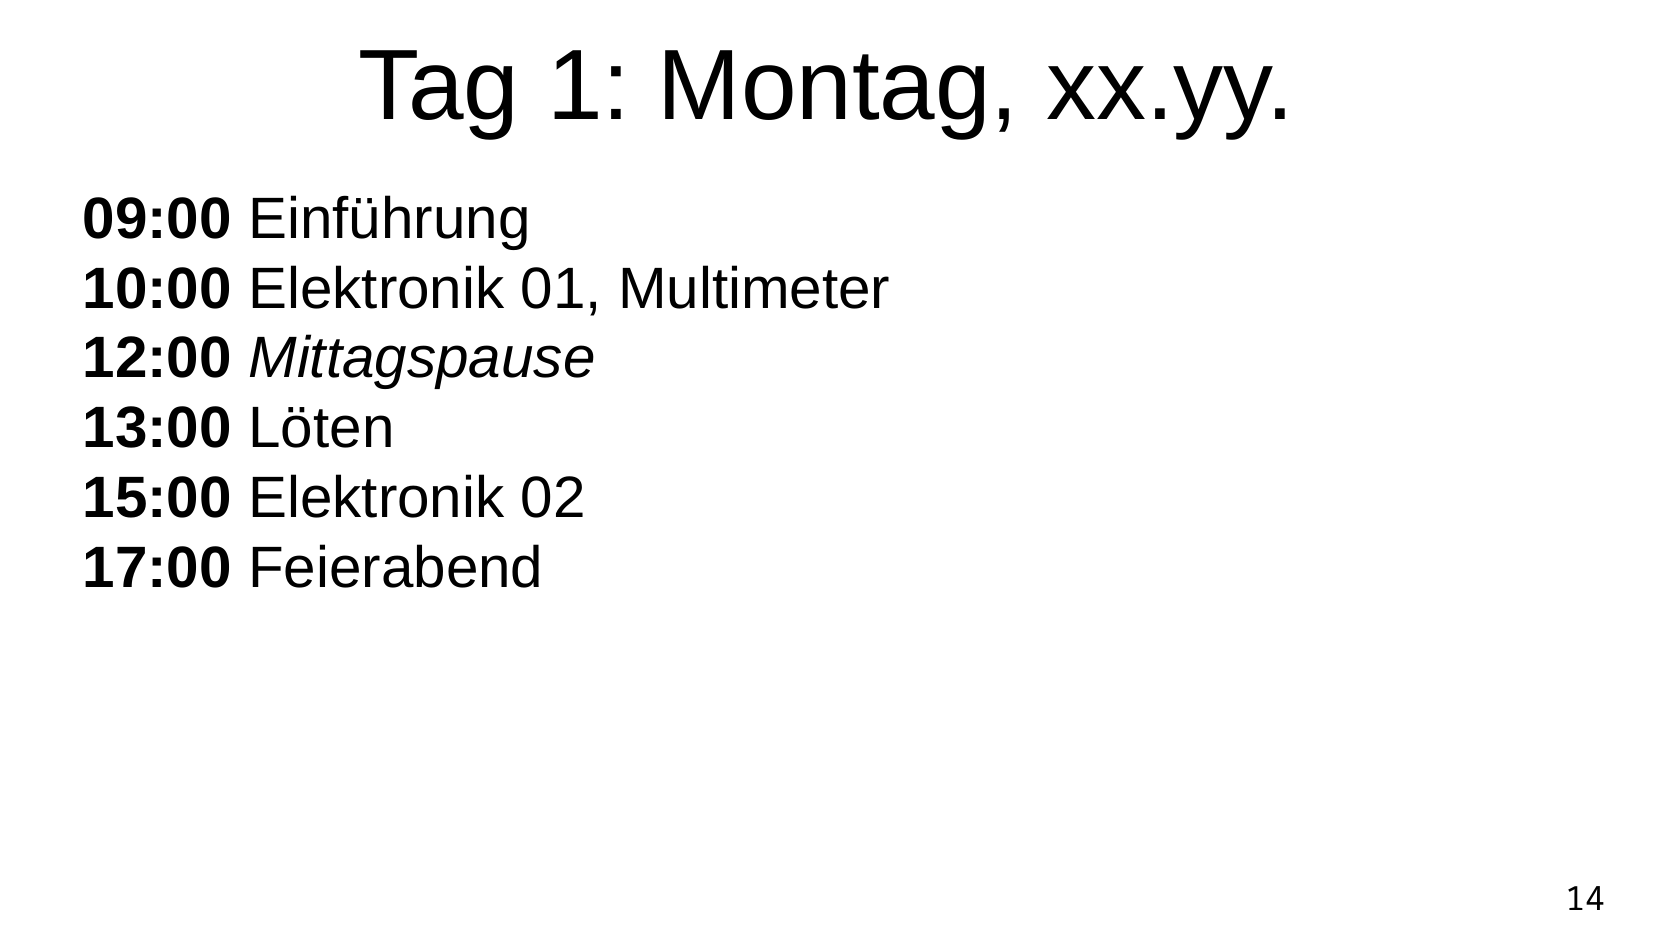

Tag 1: Montag, xx.yy.
09:00 Einführung
10:00 Elektronik 01, Multimeter
12:00 Mittagspause
13:00 Löten
15:00 Elektronik 02
17:00 Feierabend